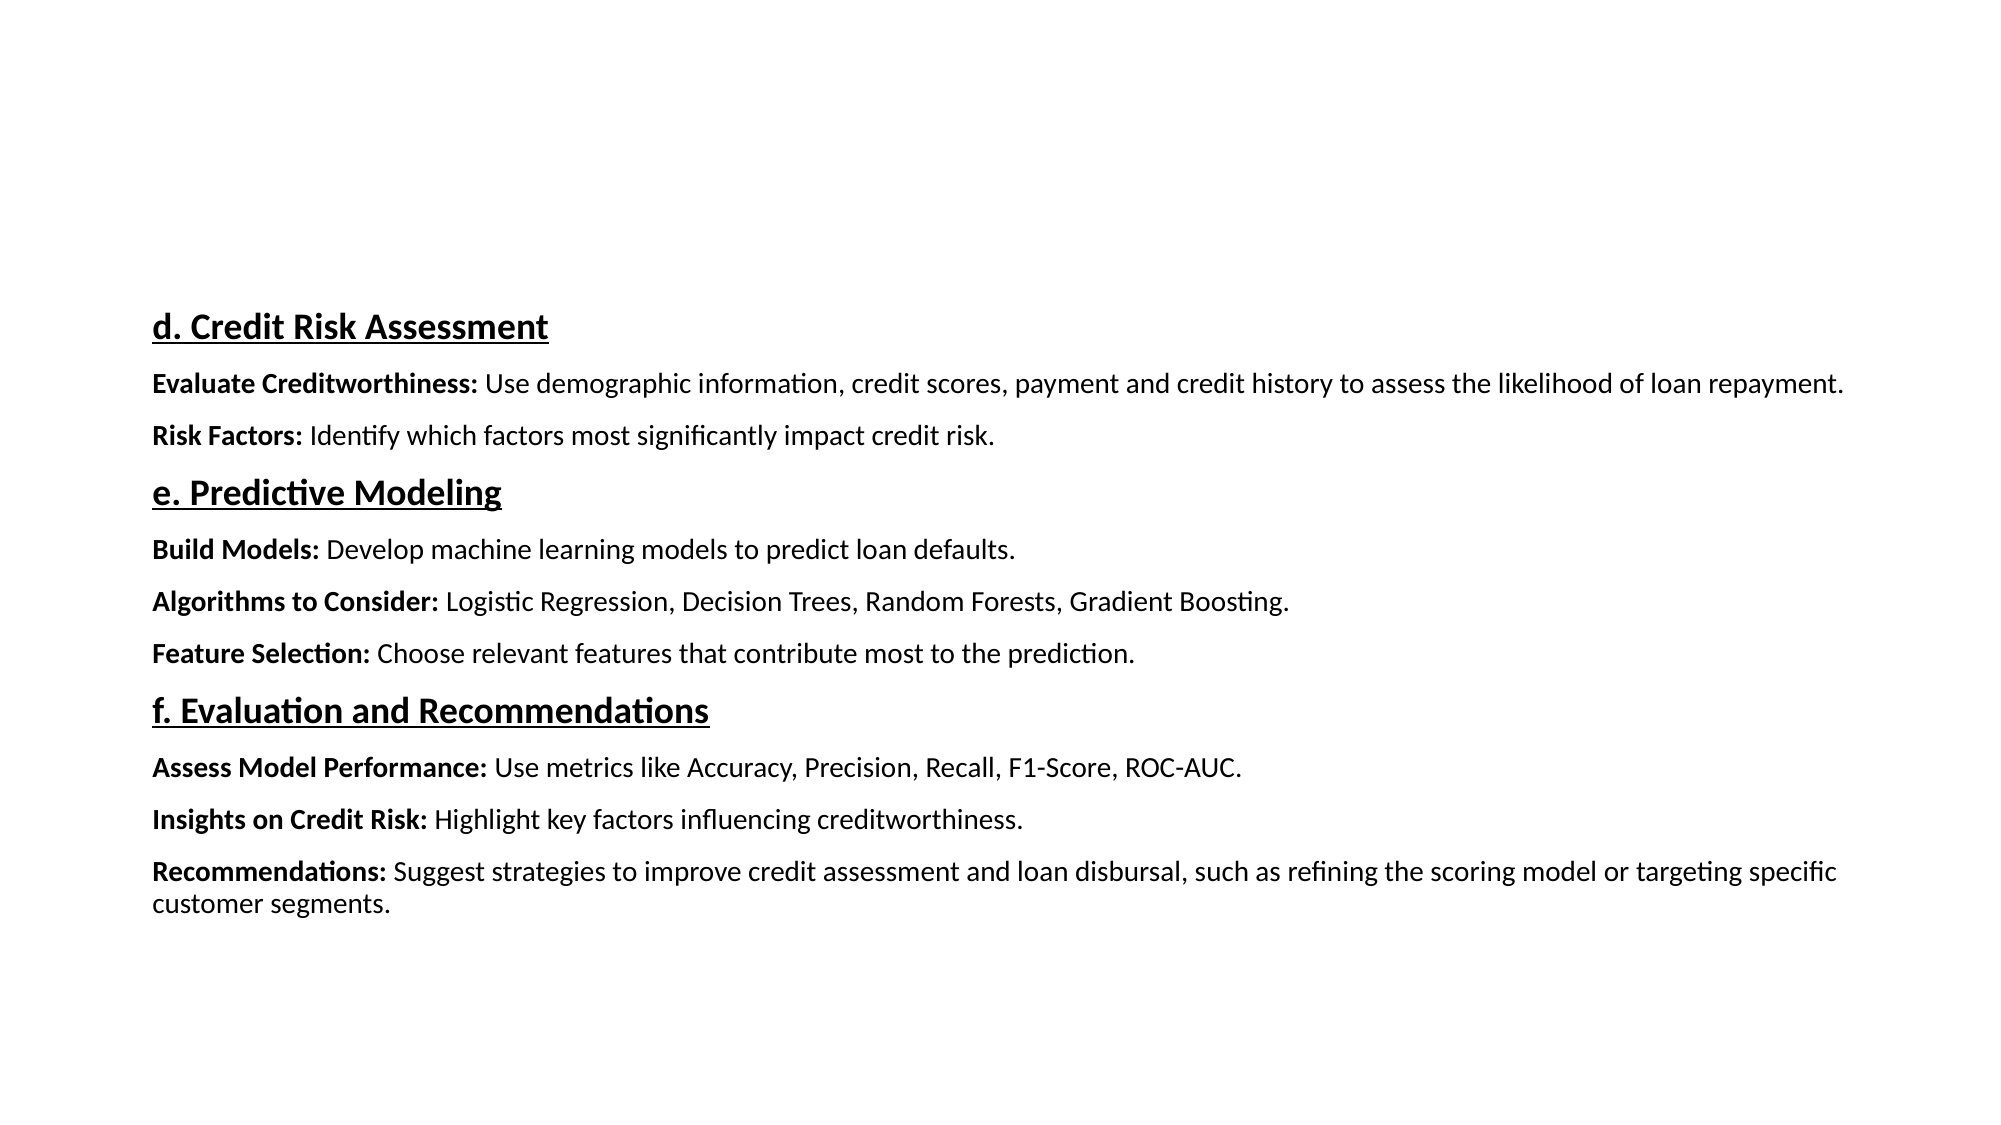

#
d. Credit Risk Assessment
Evaluate Creditworthiness: Use demographic information, credit scores, payment and credit history to assess the likelihood of loan repayment.
Risk Factors: Identify which factors most significantly impact credit risk.
e. Predictive Modeling
Build Models: Develop machine learning models to predict loan defaults.
Algorithms to Consider: Logistic Regression, Decision Trees, Random Forests, Gradient Boosting.
Feature Selection: Choose relevant features that contribute most to the prediction.
f. Evaluation and Recommendations
Assess Model Performance: Use metrics like Accuracy, Precision, Recall, F1-Score, ROC-AUC.
Insights on Credit Risk: Highlight key factors influencing creditworthiness.
Recommendations: Suggest strategies to improve credit assessment and loan disbursal, such as refining the scoring model or targeting specific customer segments.